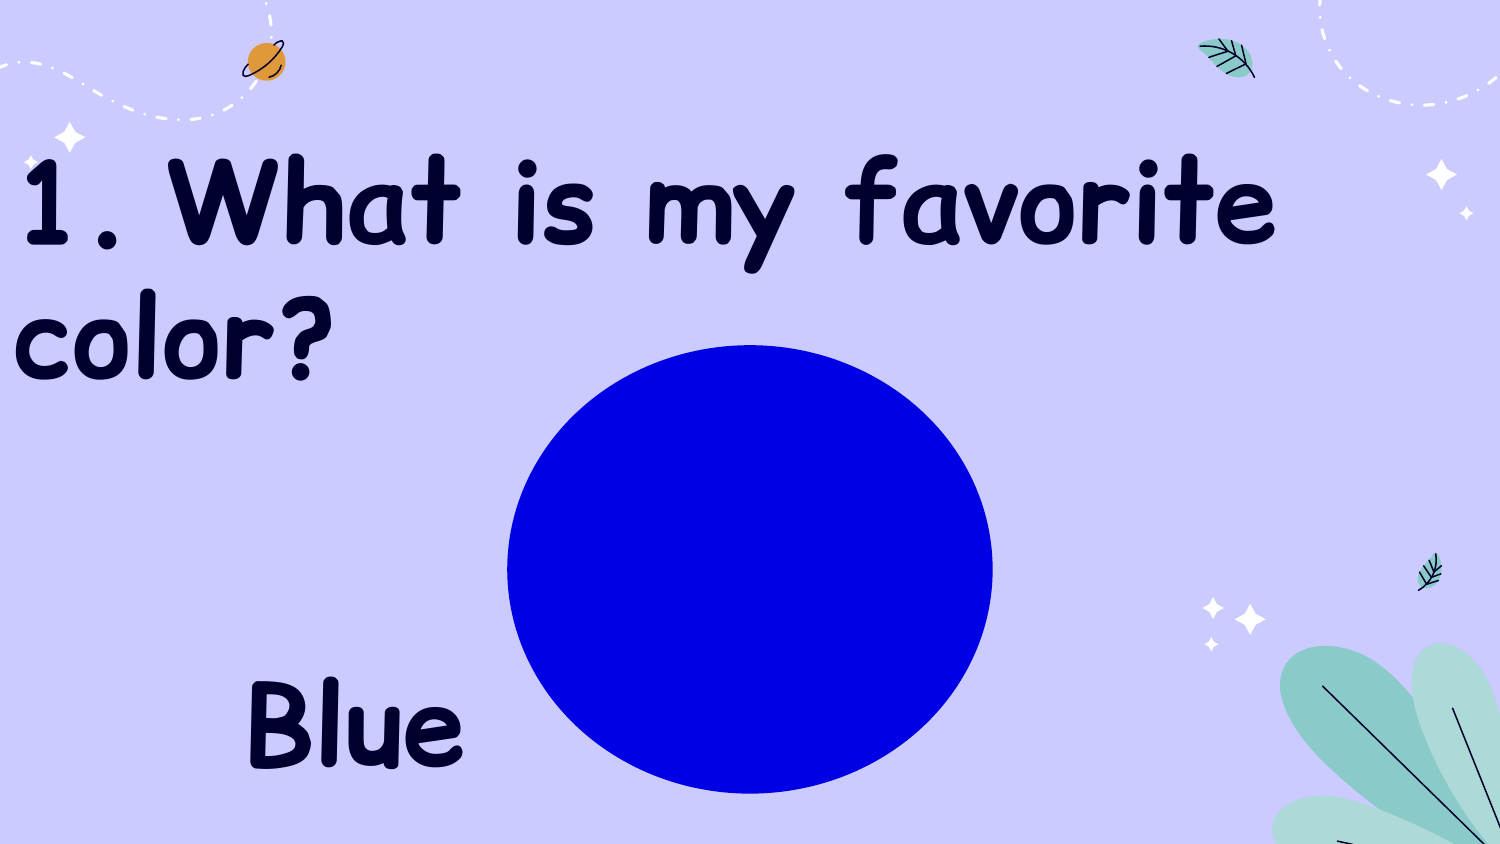

1.	What is my favorite 	color?

Blue